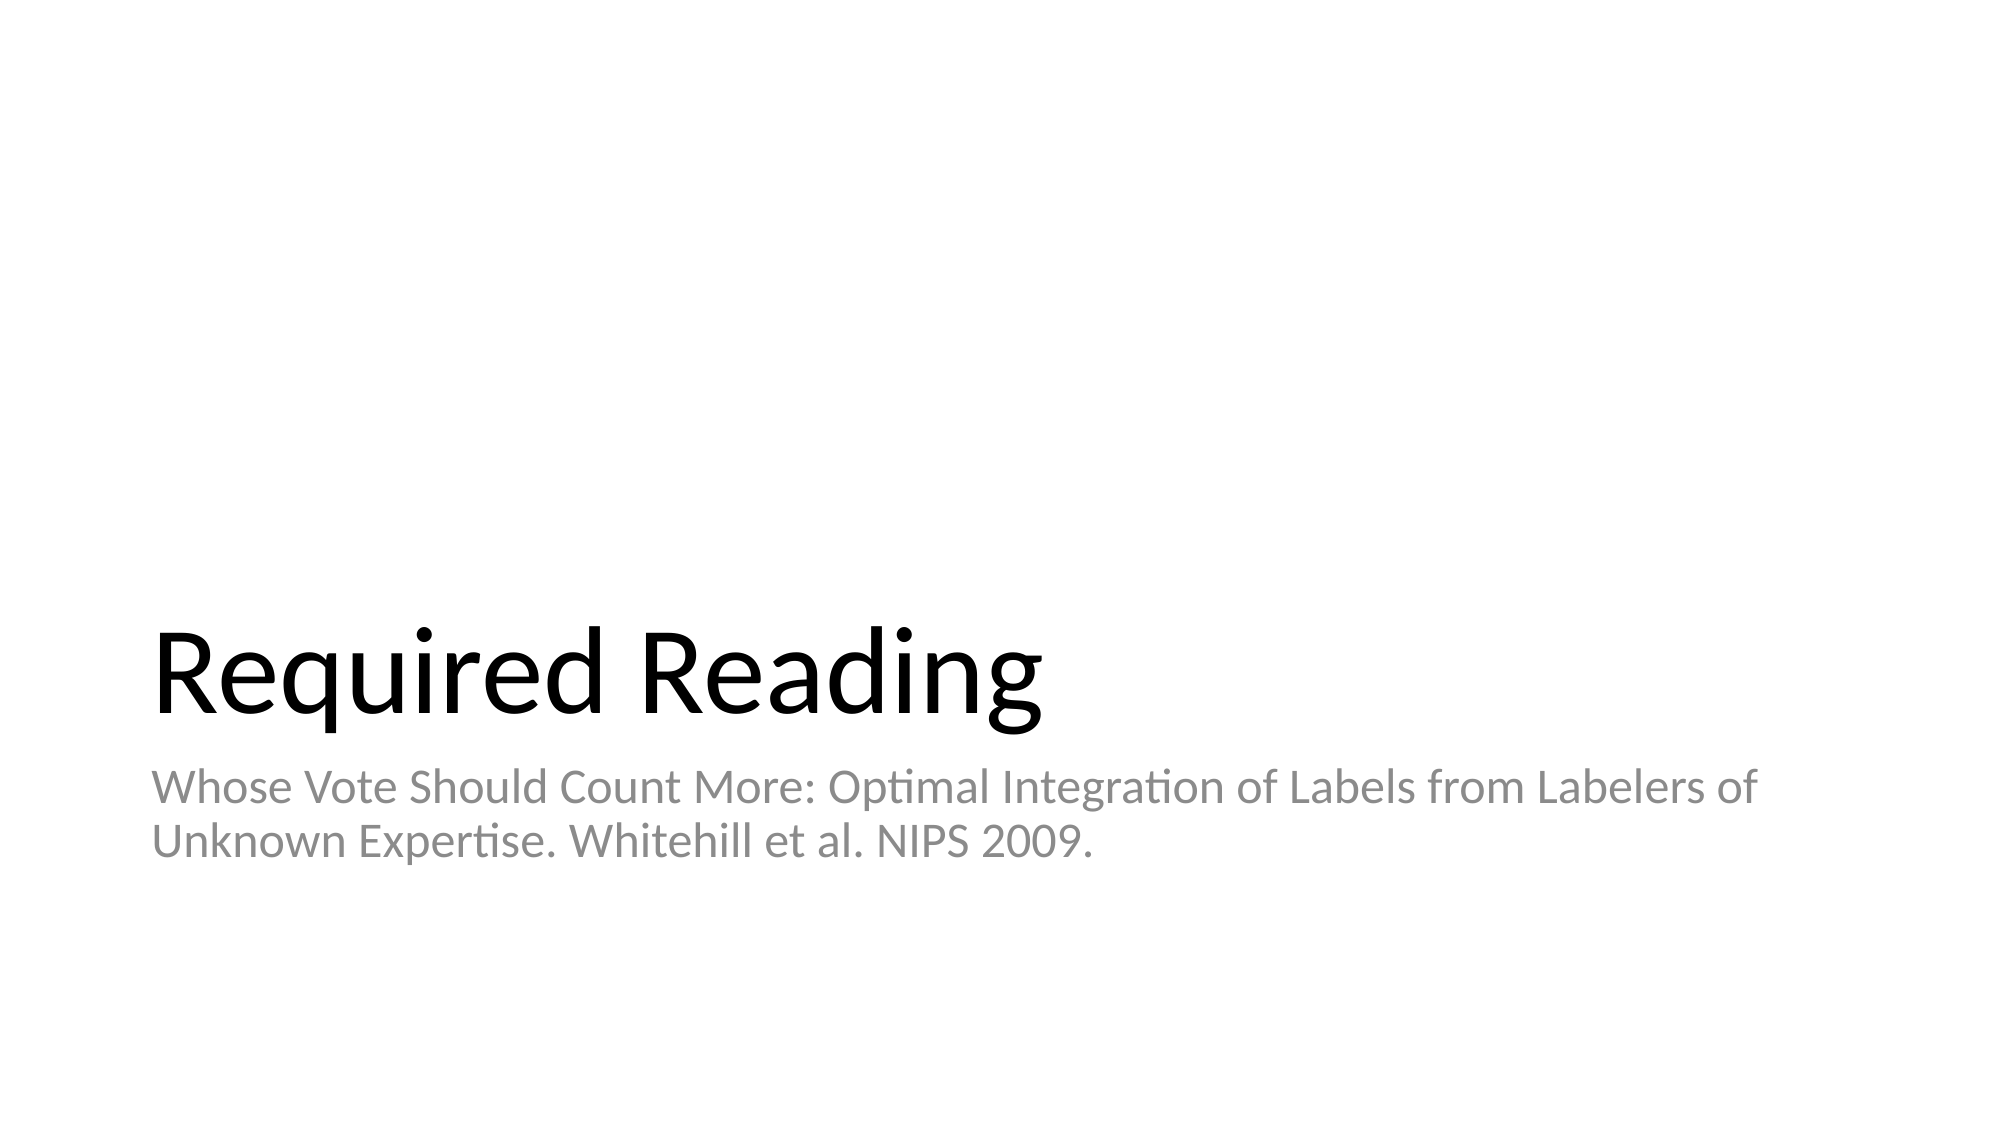

# Required Reading
Whose Vote Should Count More: Optimal Integration of Labels from Labelers of Unknown Expertise. Whitehill et al. NIPS 2009.